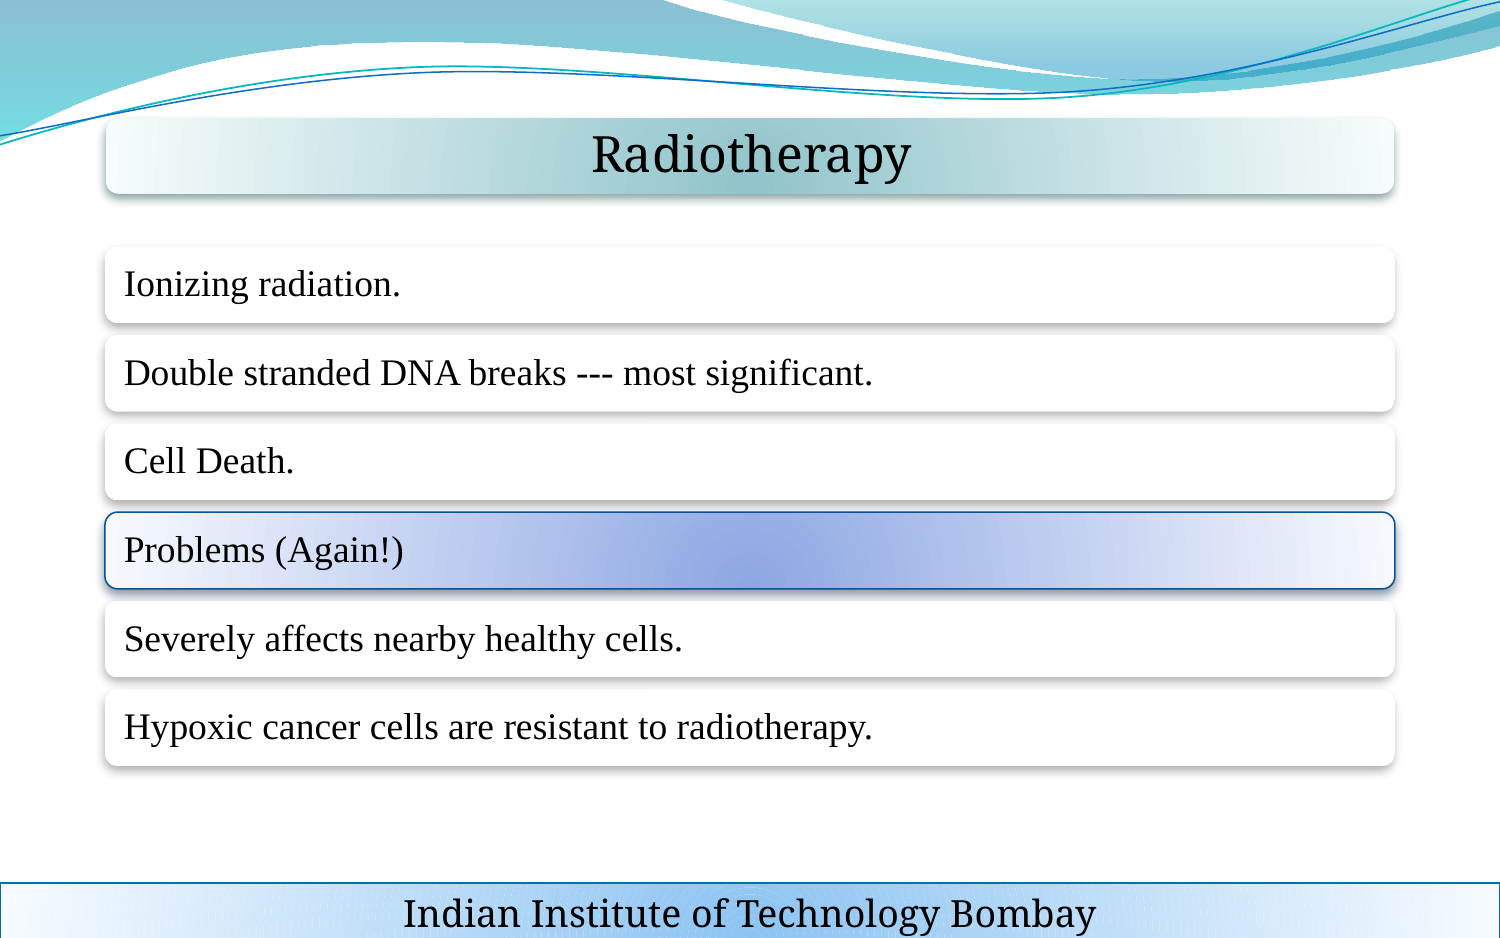

Radiotherapy
Ionizing radiation.
Double stranded DNA breaks --- most significant.
Cell Death.
Problems (Again!)
Severely affects nearby healthy cells.
Hypoxic cancer cells are resistant to radiotherapy.
Indian Institute of Technology Bombay